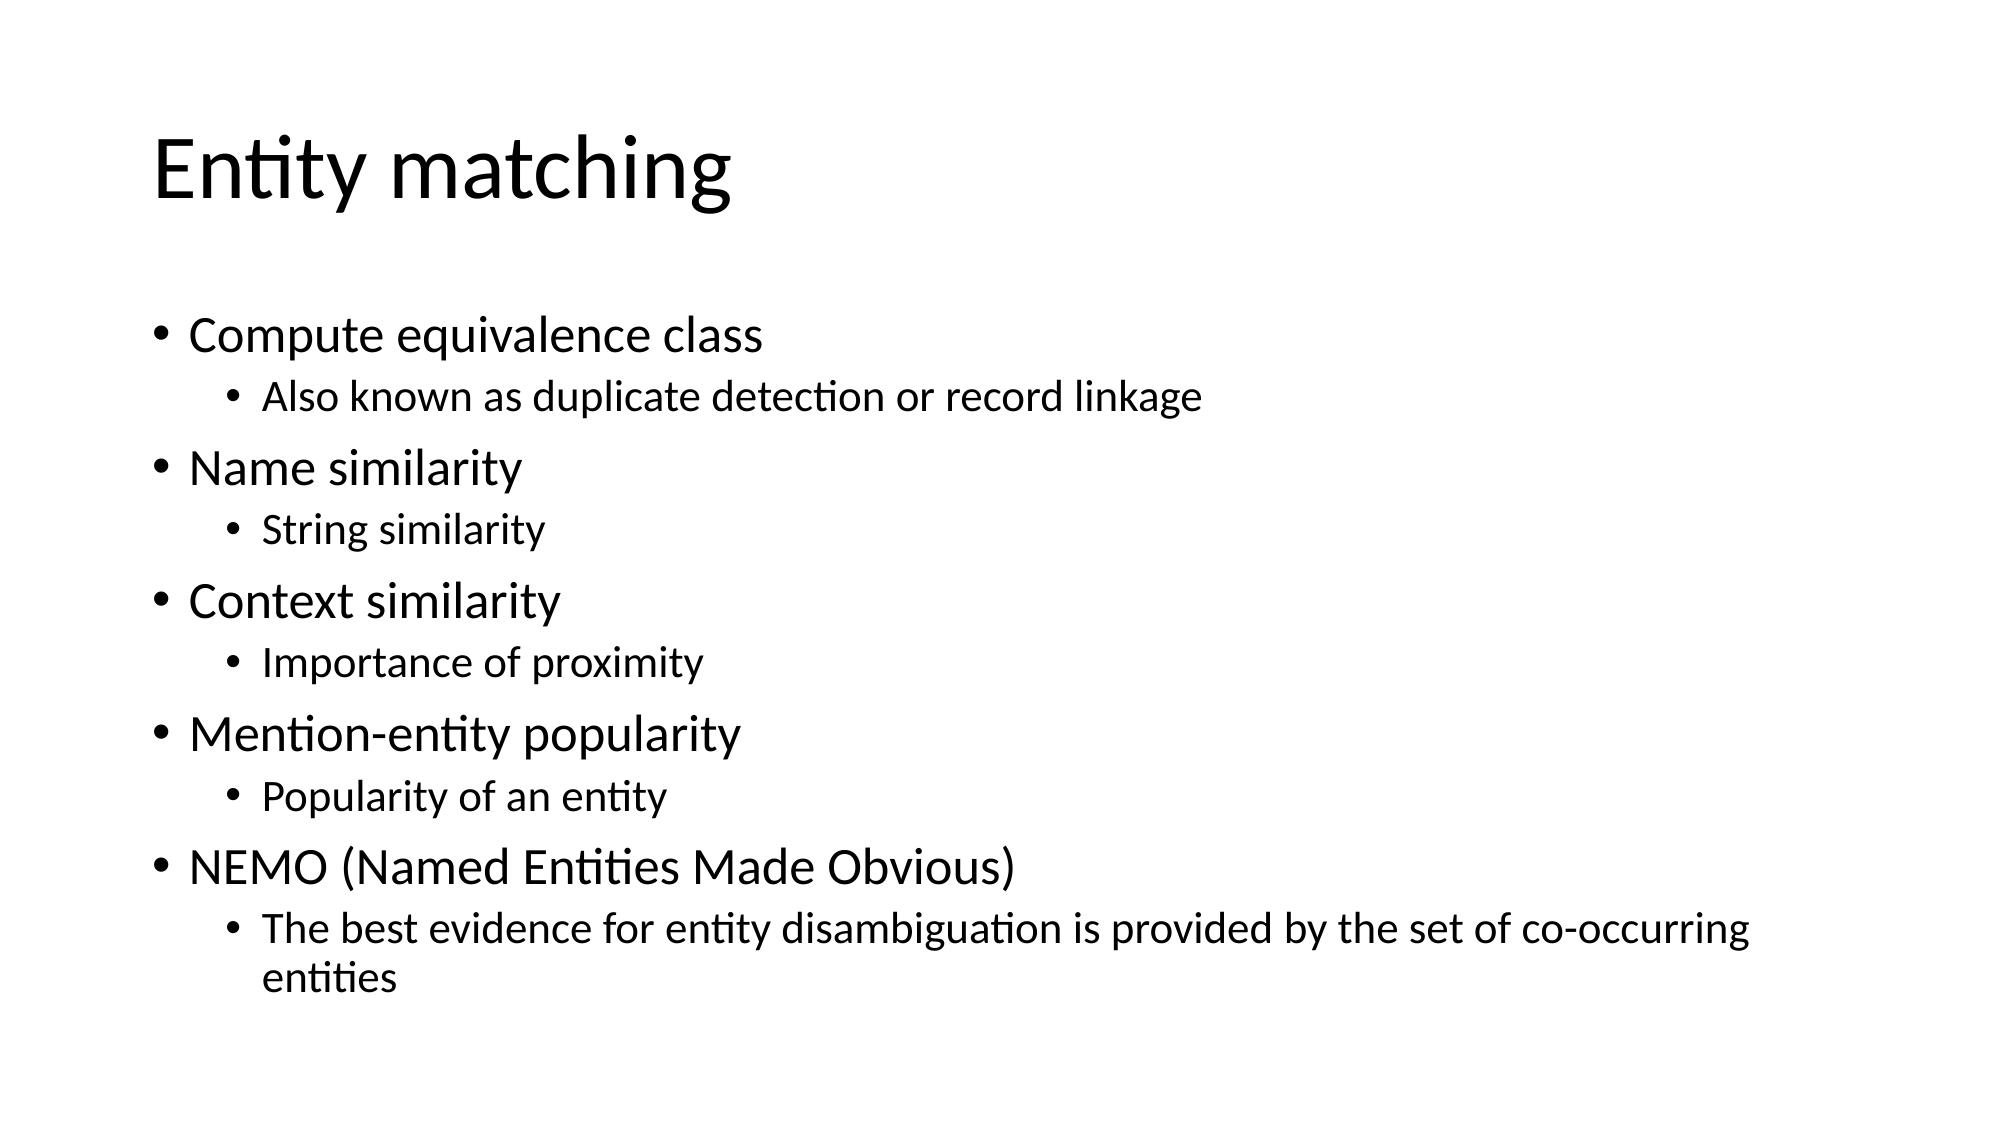

# Entity matching
Compute equivalence class
Also known as duplicate detection or record linkage
Name similarity
String similarity
Context similarity
Importance of proximity
Mention-entity popularity
Popularity of an entity
NEMO (Named Entities Made Obvious)
The best evidence for entity disambiguation is provided by the set of co-occurring entities